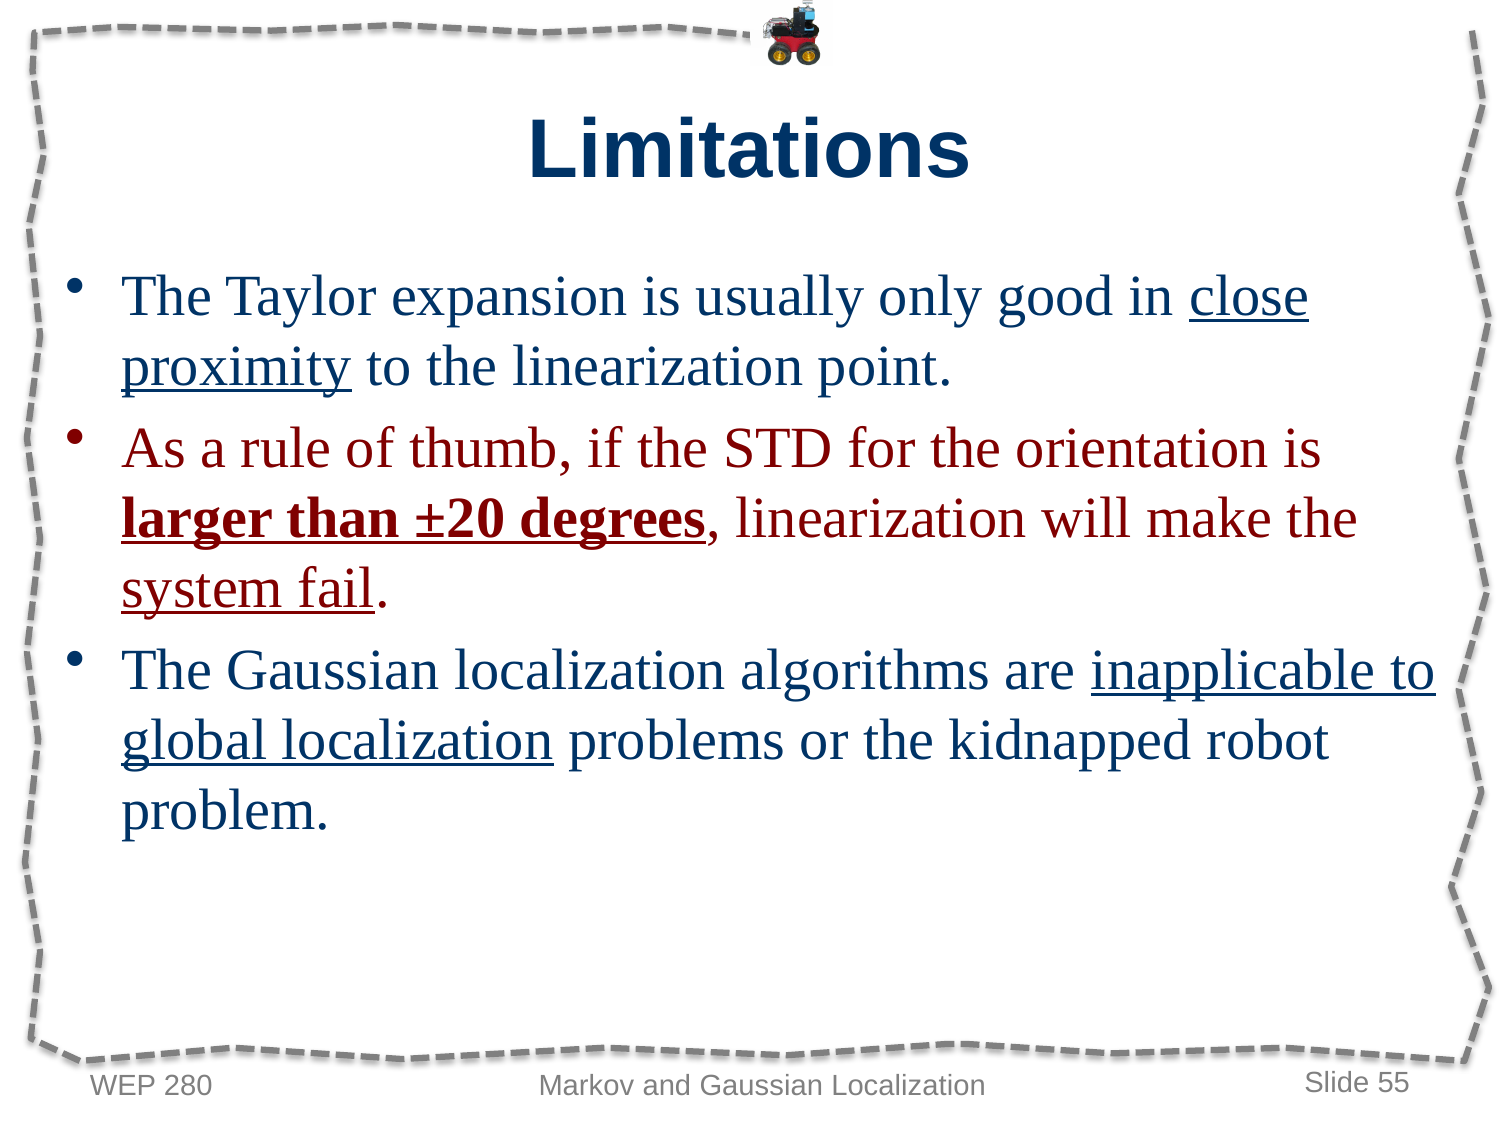

# Limitations
The Taylor expansion is usually only good in close proximity to the linearization point.
As a rule of thumb, if the STD for the orientation is larger than ±20 degrees, linearization will make the system fail.
The Gaussian localization algorithms are inapplicable to global localization problems or the kidnapped robot problem.
WEP 280
Markov and Gaussian Localization
Slide 55